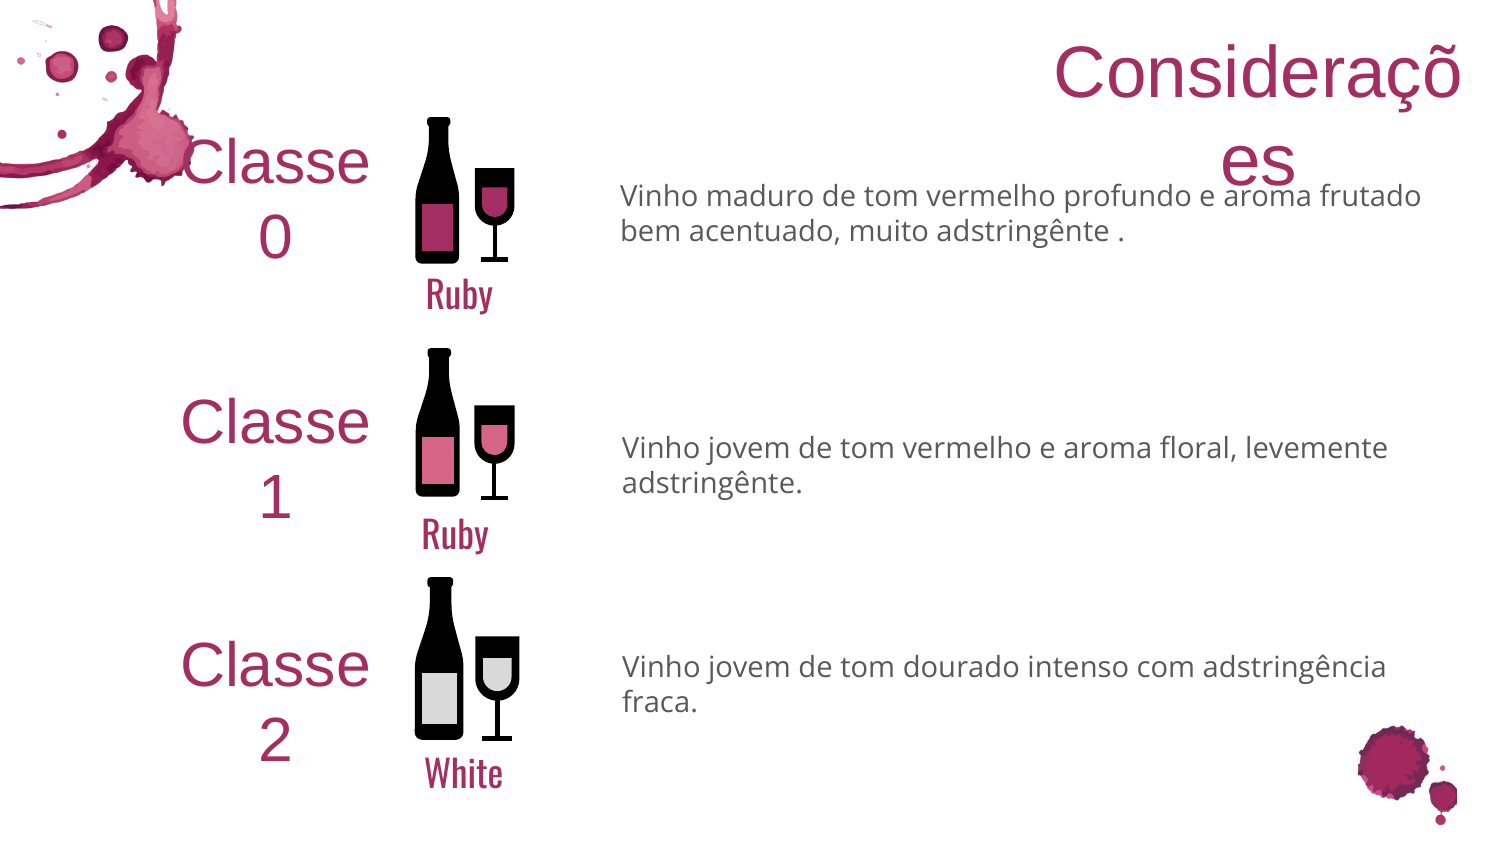

# Considerações

Vinho maduro de tom vermelho profundo e aroma frutado bem acentuado, muito adstringênte .
Classe 0

Ruby

Classe 1
Vinho jovem de tom vermelho e aroma floral, levemente adstringênte.
Ruby

Vinho jovem de tom dourado intenso com adstringência fraca.

Classe 2
White